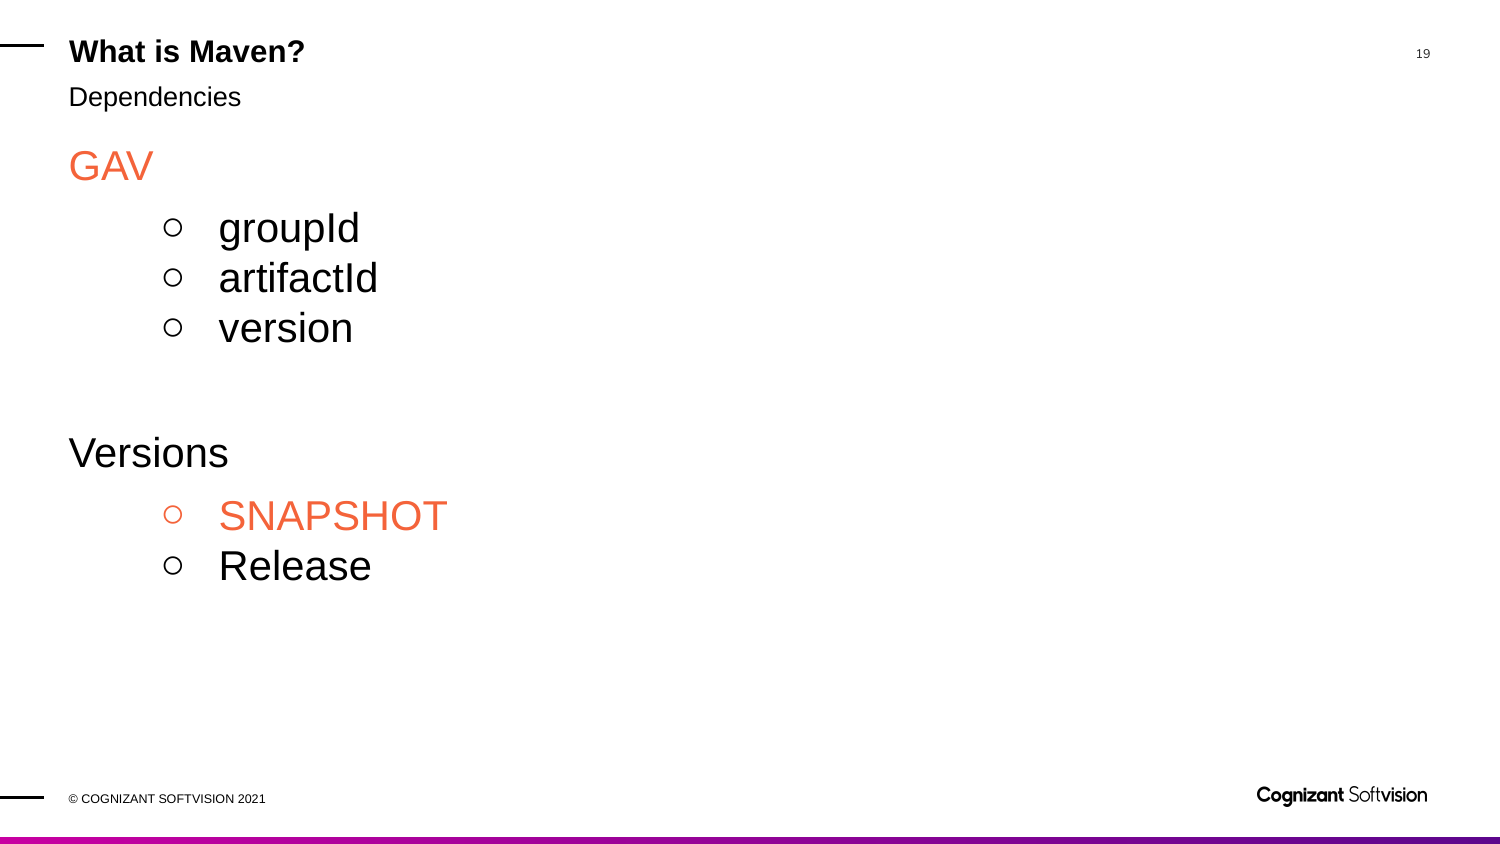

# What is Maven?
Dependencies
GAV
groupId
artifactId
version

Versions
SNAPSHOT
Release